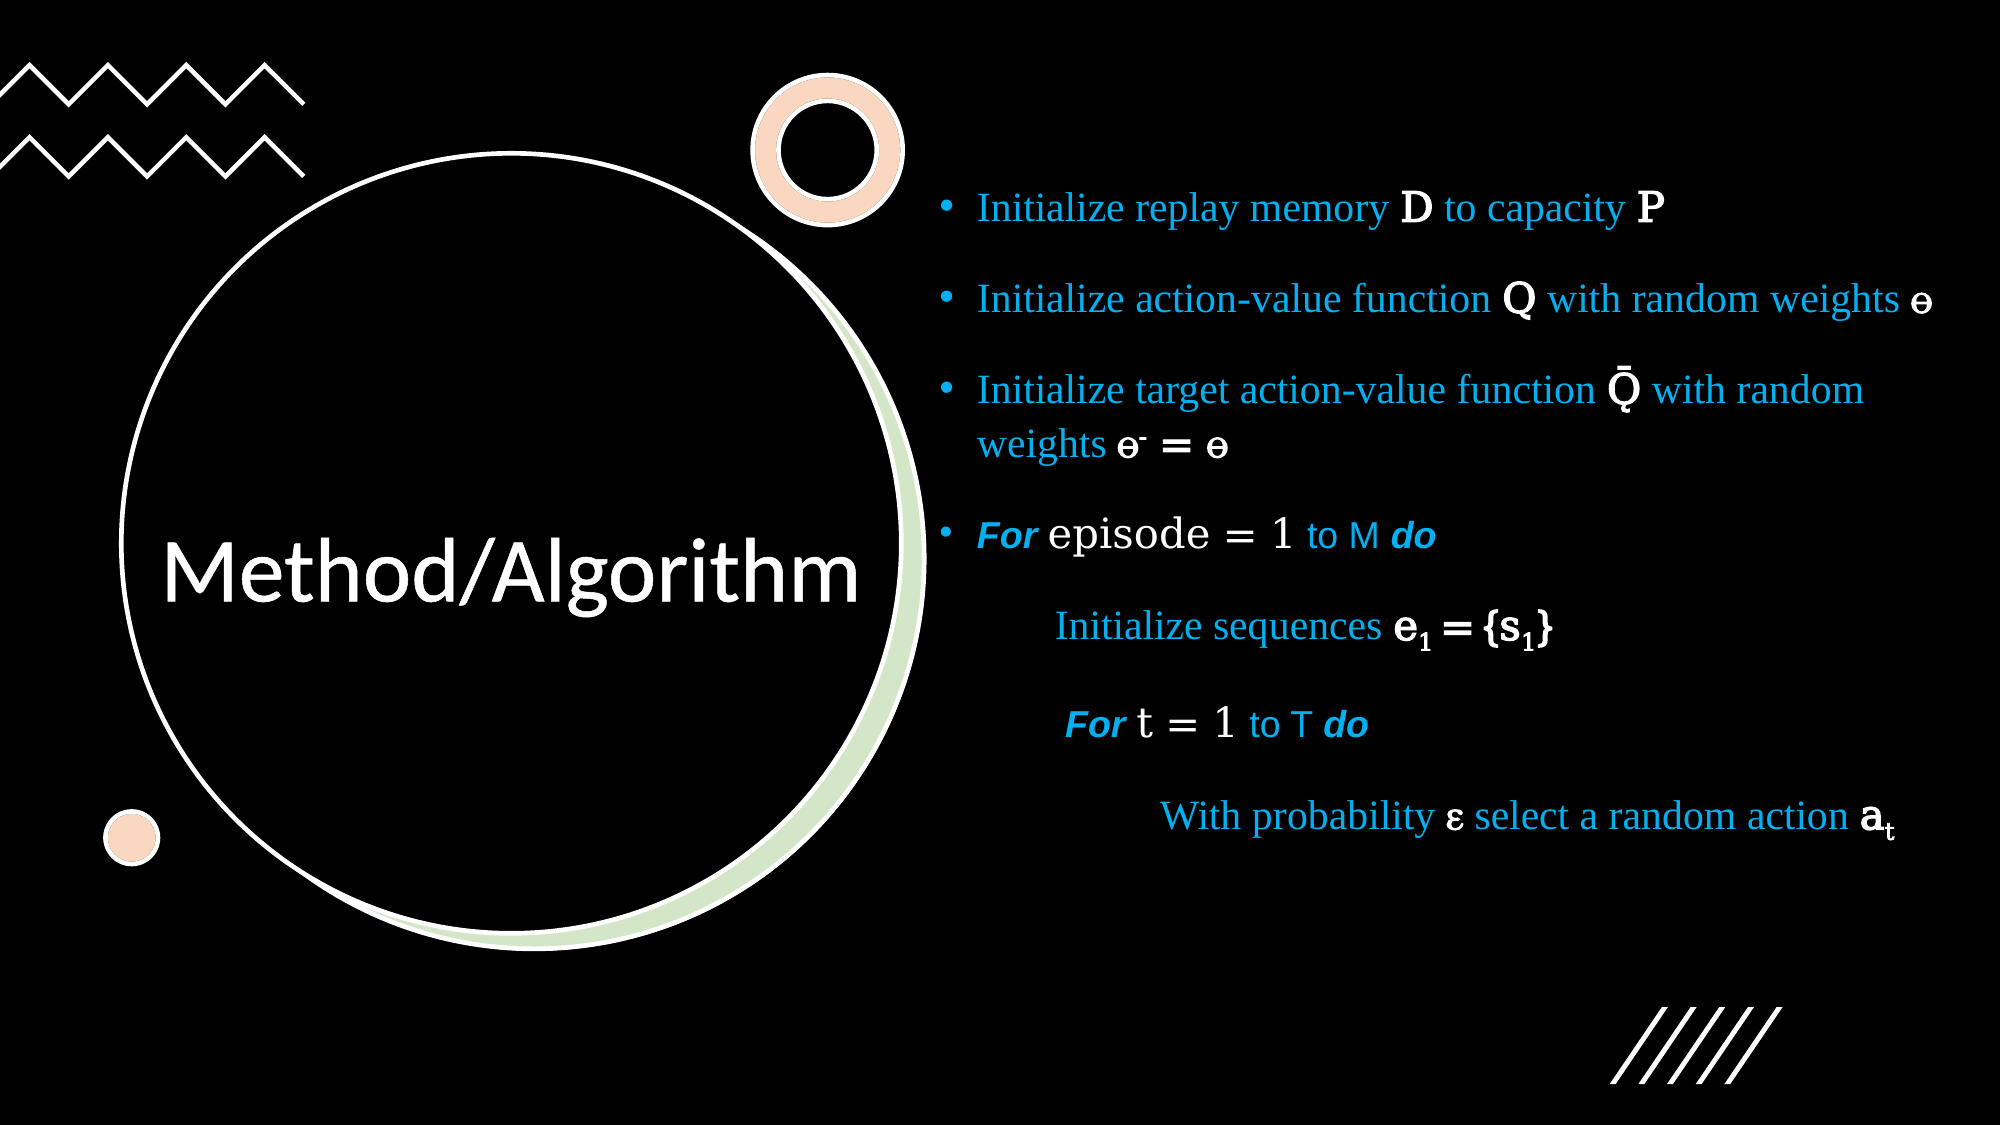

Initialize replay memory D to capacity P
Initialize action-value function Q with random weights ɵ
Initialize target action-value function Ǭ with random weights ɵ- = ɵ
For episode = 1 to M do
           Initialize sequences e1 = {s1}
            For t = 1 to T do
                     With probability ɛ select a random action at

# Method/Algorithm